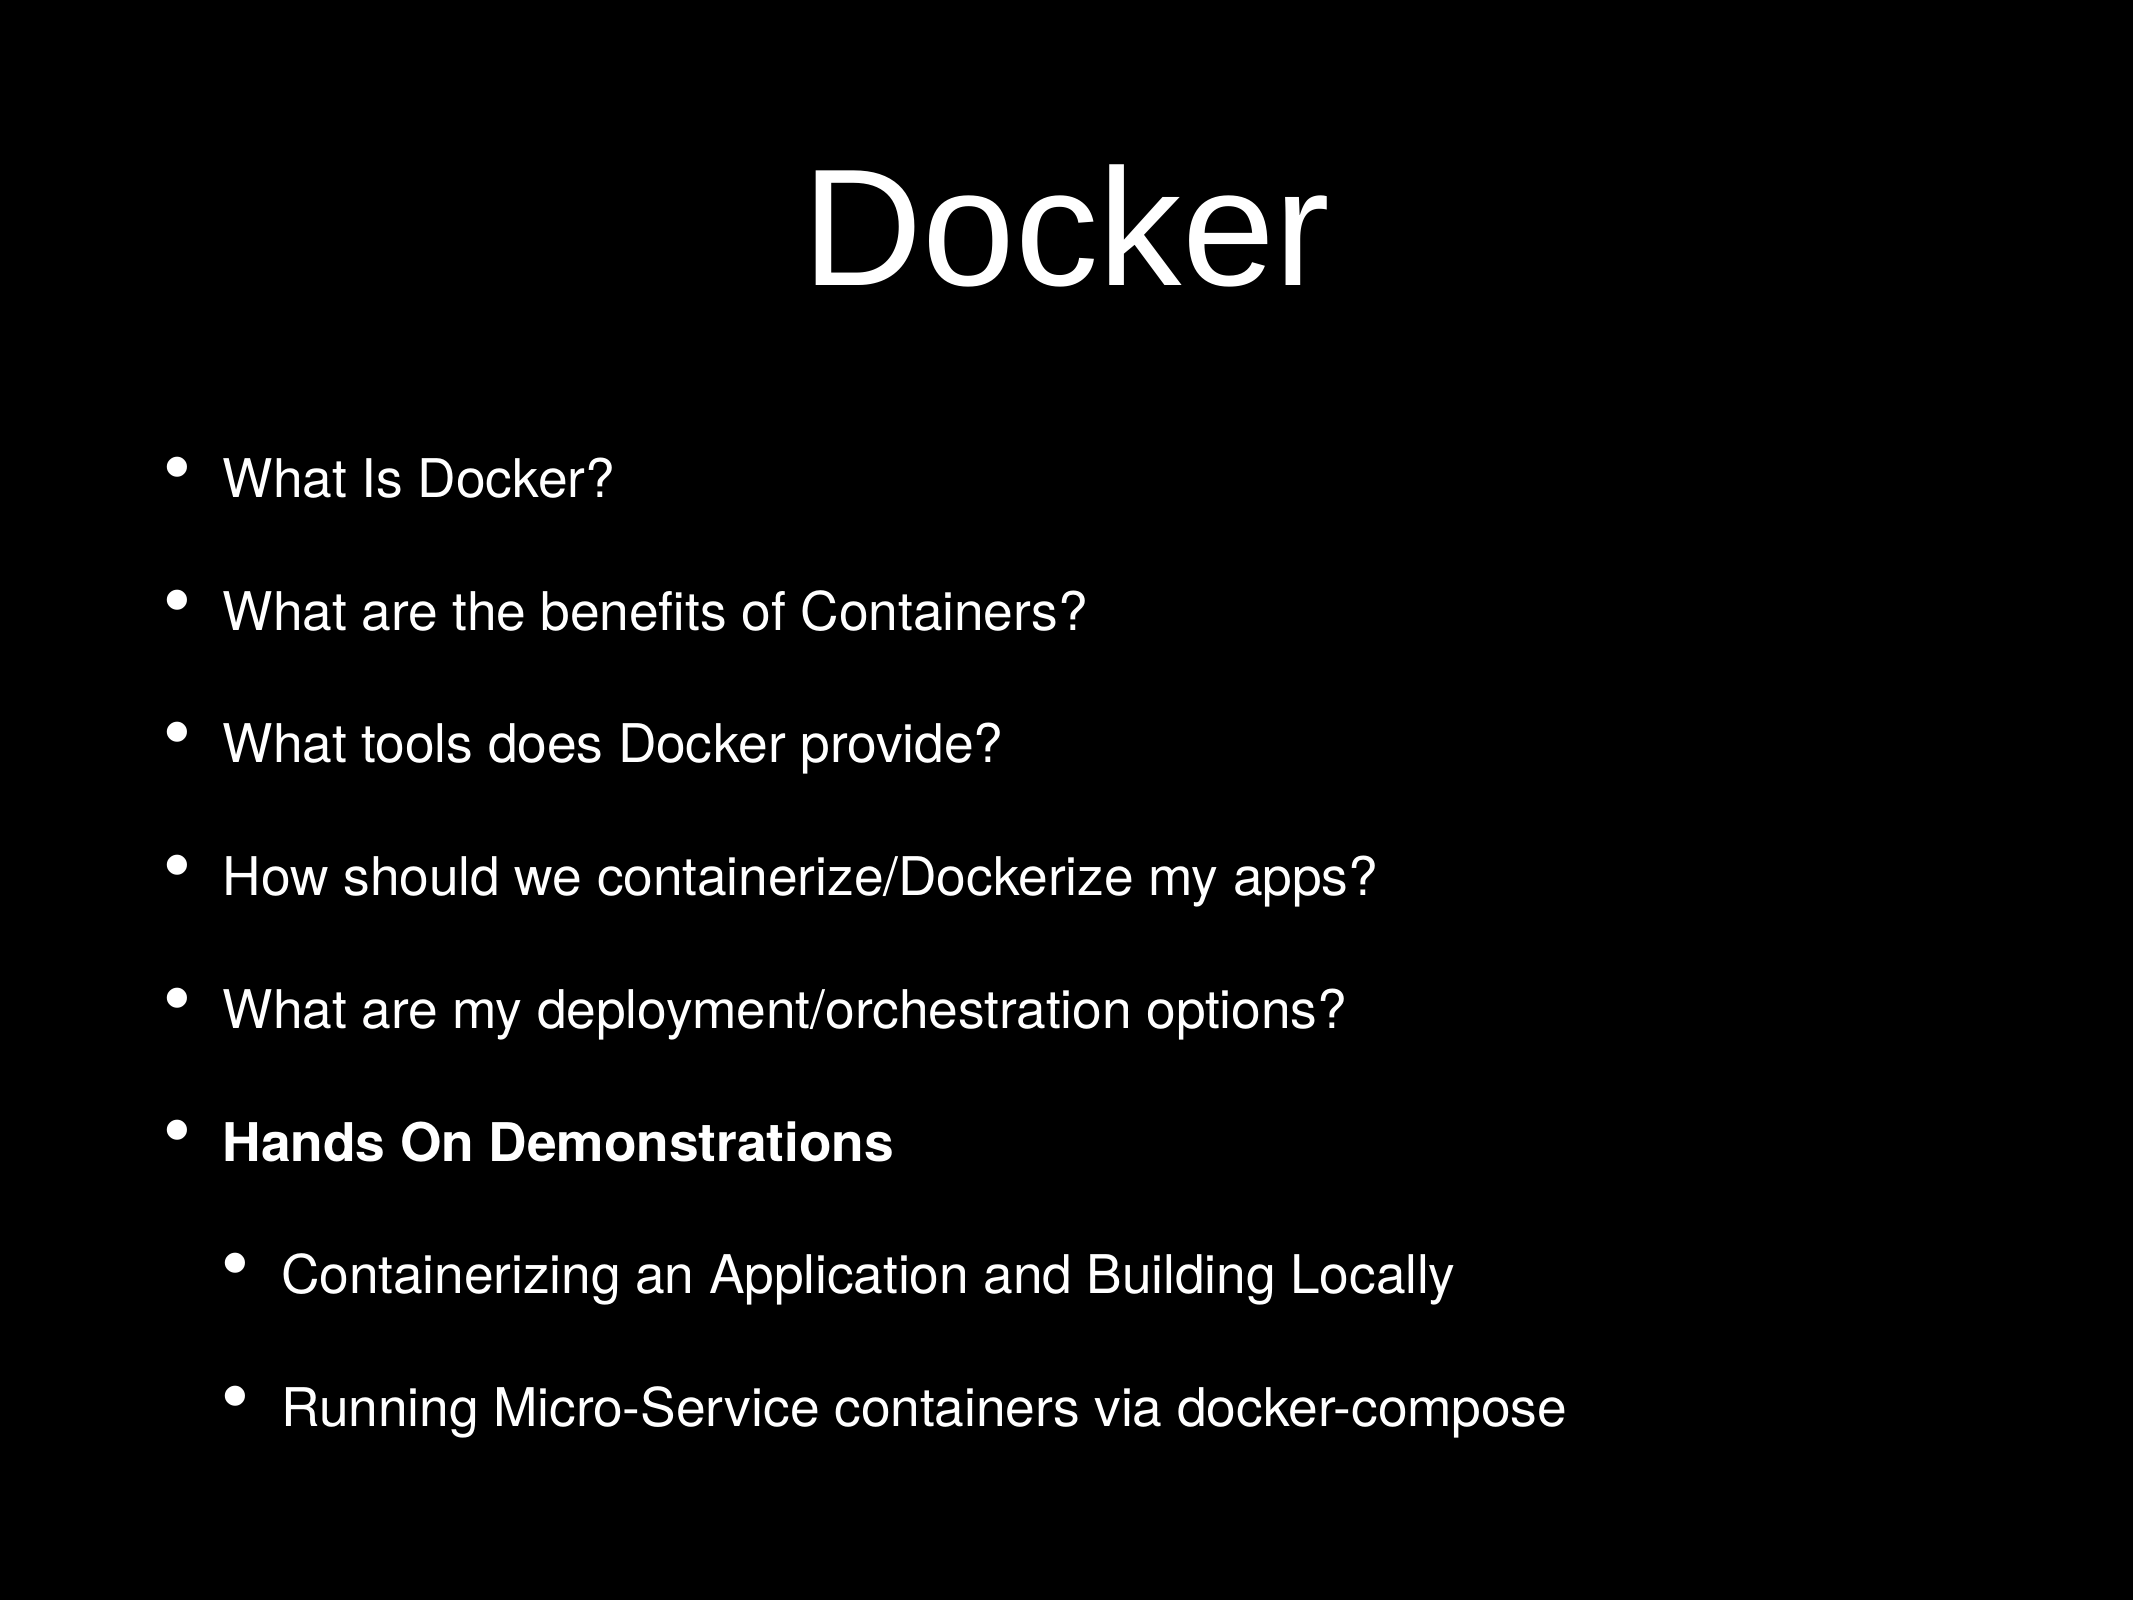

# Docker
What Is Docker?
What are the benefits of Containers?
What tools does Docker provide?
How should we containerize/Dockerize my apps?
What are my deployment/orchestration options?
Hands On Demonstrations
Containerizing an Application and Building Locally
Running Micro-Service containers via docker-compose